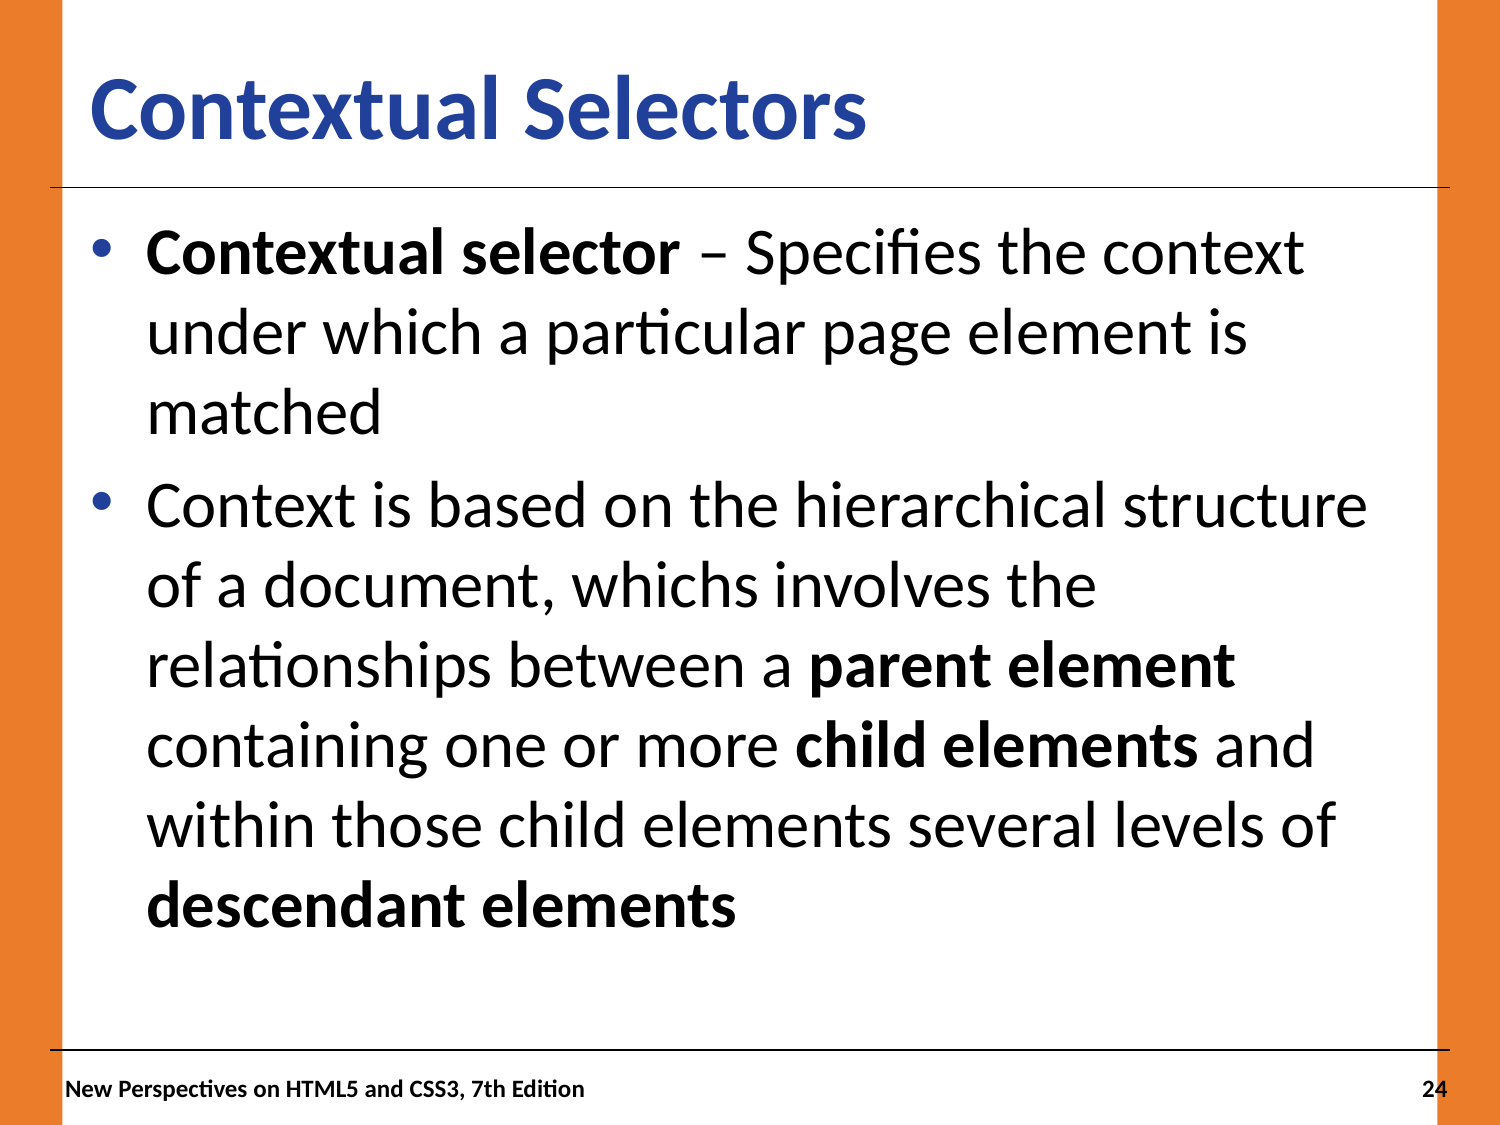

# Contextual Selectors
Contextual selector – Specifies the context under which a particular page element is matched
Context is based on the hierarchical structure of a document, whichs involves the relationships between a parent element containing one or more child elements and within those child elements several levels of descendant elements
New Perspectives on HTML5 and CSS3, 7th Edition
24